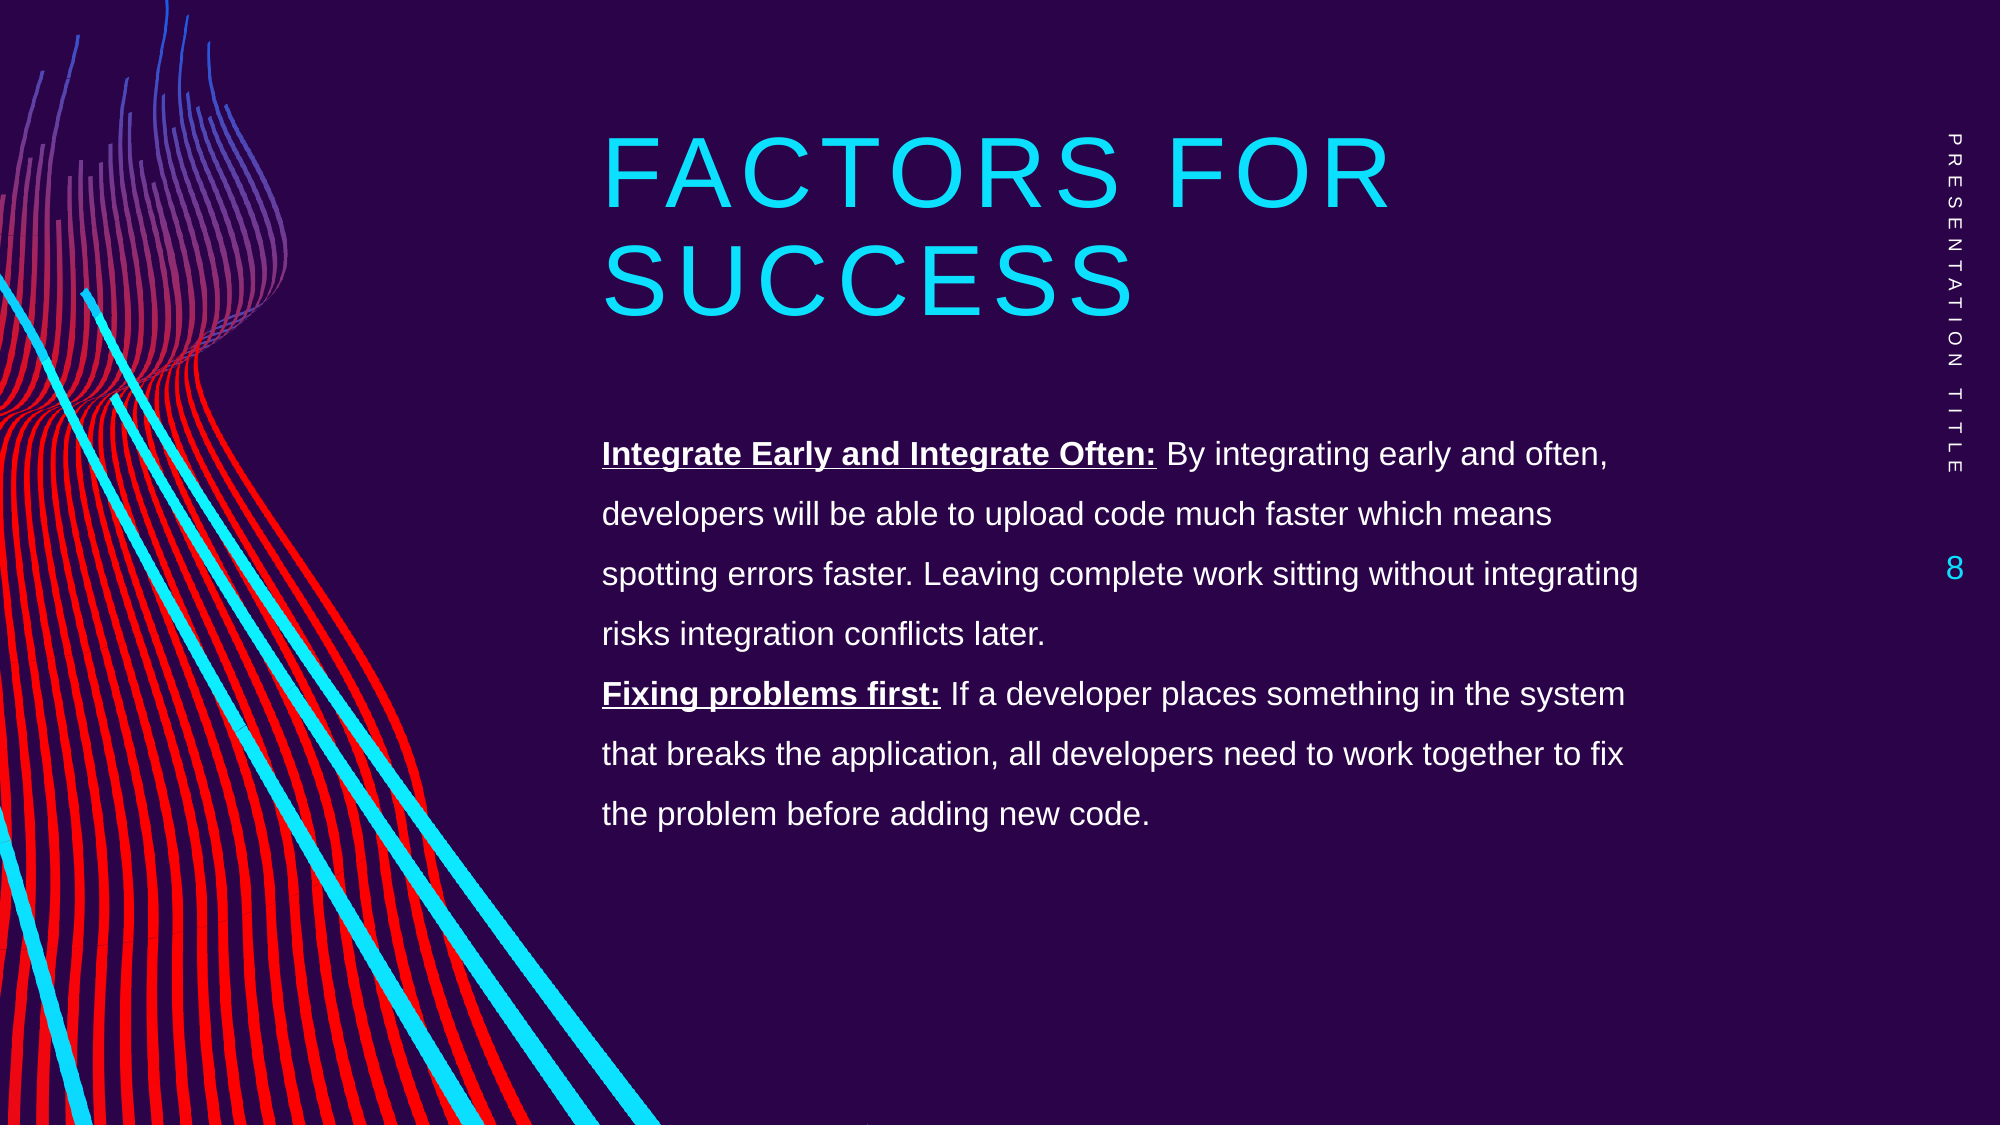

# Factors for success
PRESENTATION TITLE
Integrate Early and Integrate Often: By integrating early and often, developers will be able to upload code much faster which means spotting errors faster. Leaving complete work sitting without integrating risks integration conflicts later.
Fixing problems first: If a developer places something in the system that breaks the application, all developers need to work together to fix the problem before adding new code.
8